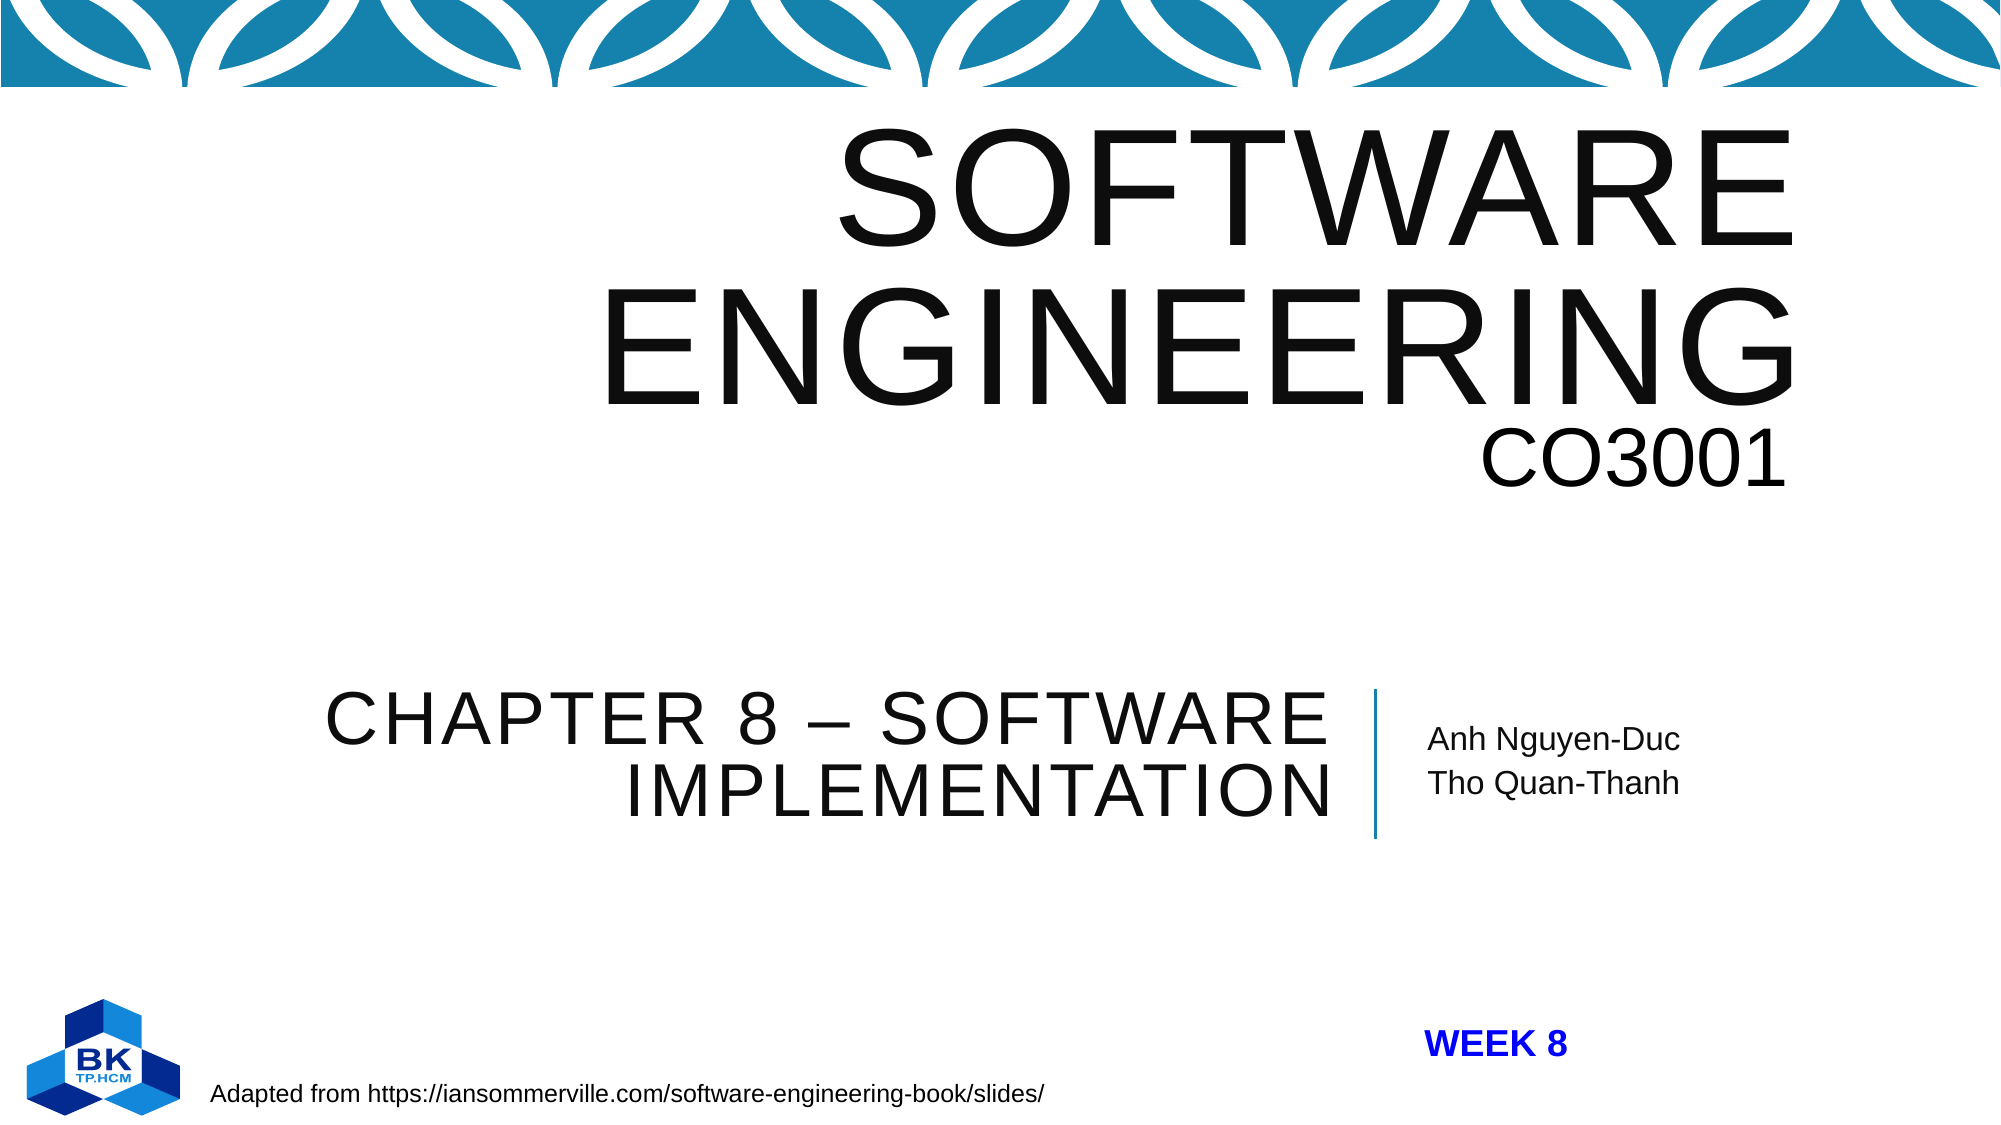

# Chapter 8 – software Implementation
Anh Nguyen-Duc
Tho Quan-Thanh
WEEK 8